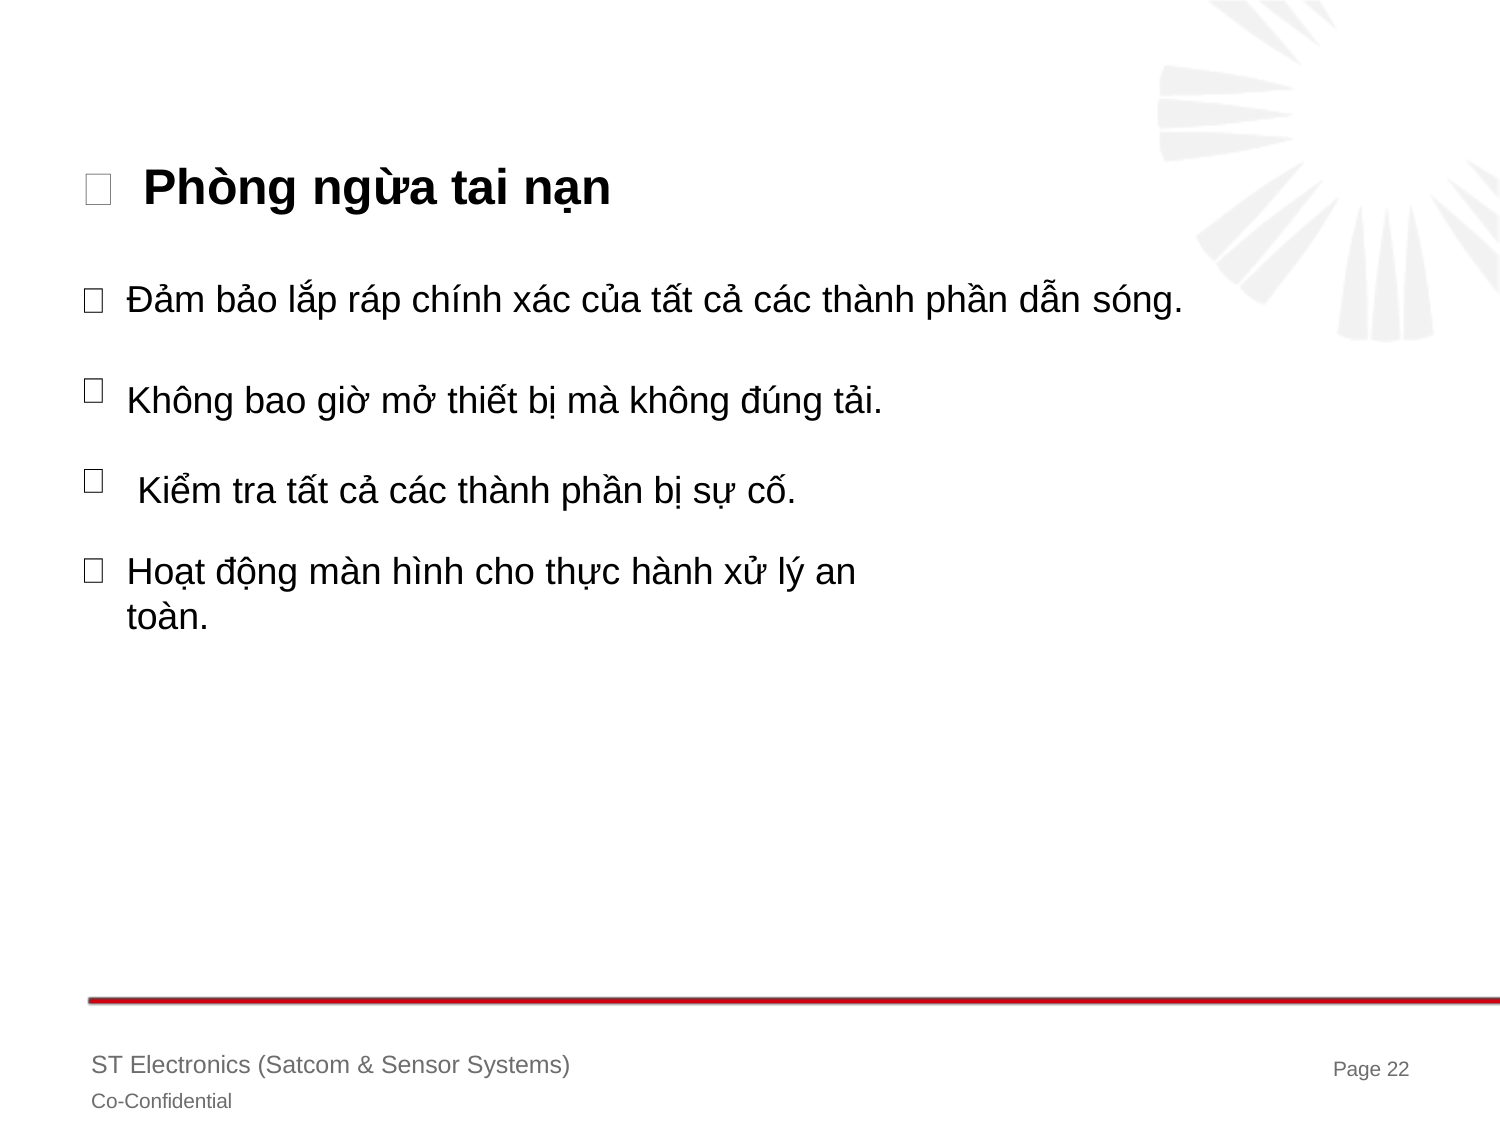

# Phòng ngừa tai nạn

Đảm bảo lắp ráp chính xác của tất cả các thành phần dẫn sóng.
Không bao giờ mở thiết bị mà không đúng tải.  Kiểm tra tất cả các thành phần bị sự cố.

Hoạt động màn hình cho thực hành xử lý an toàn.

ST Electronics (Satcom & Sensor Systems)
Co-Confidential
Page 22